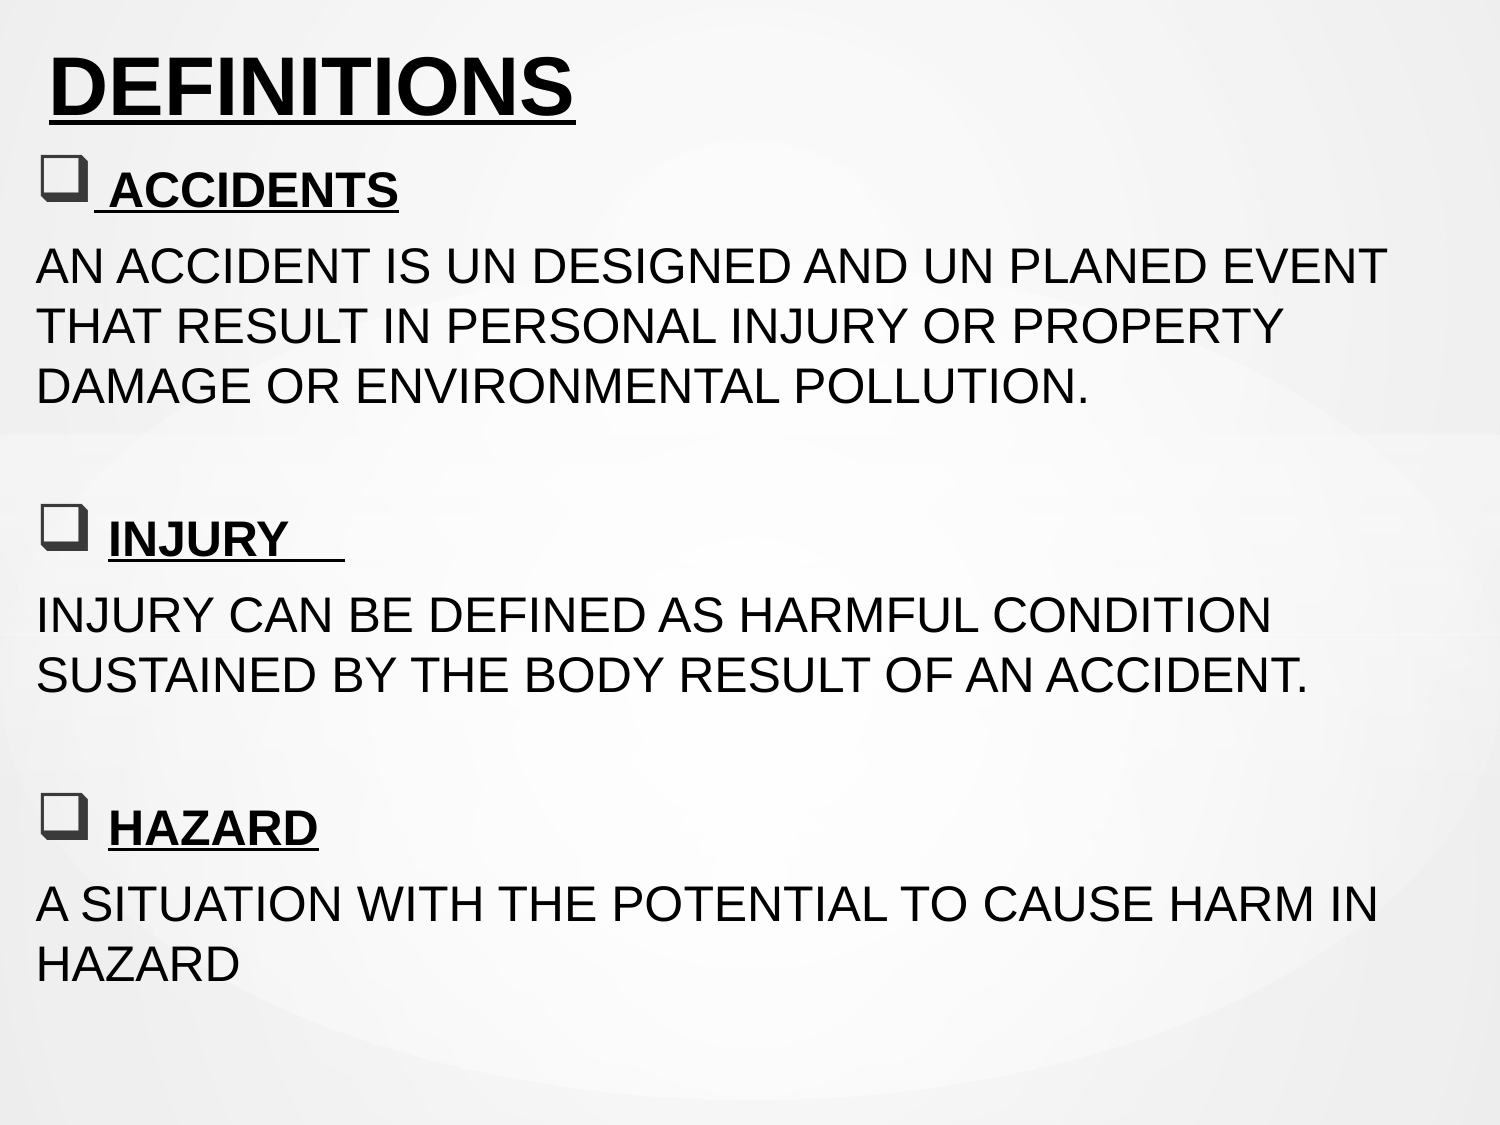

# DEFINITIONS
 ACCIDENTS
AN ACCIDENT IS UN DESIGNED AND UN PLANED EVENT THAT RESULT IN PERSONAL INJURY OR PROPERTY DAMAGE OR ENVIRONMENTAL POLLUTION.

 INJURY
INJURY CAN BE DEFINED AS HARMFUL CONDITION SUSTAINED BY THE BODY RESULT OF AN ACCIDENT.

 HAZARD
A SITUATION WITH THE POTENTIAL TO CAUSE HARM IN HAZARD